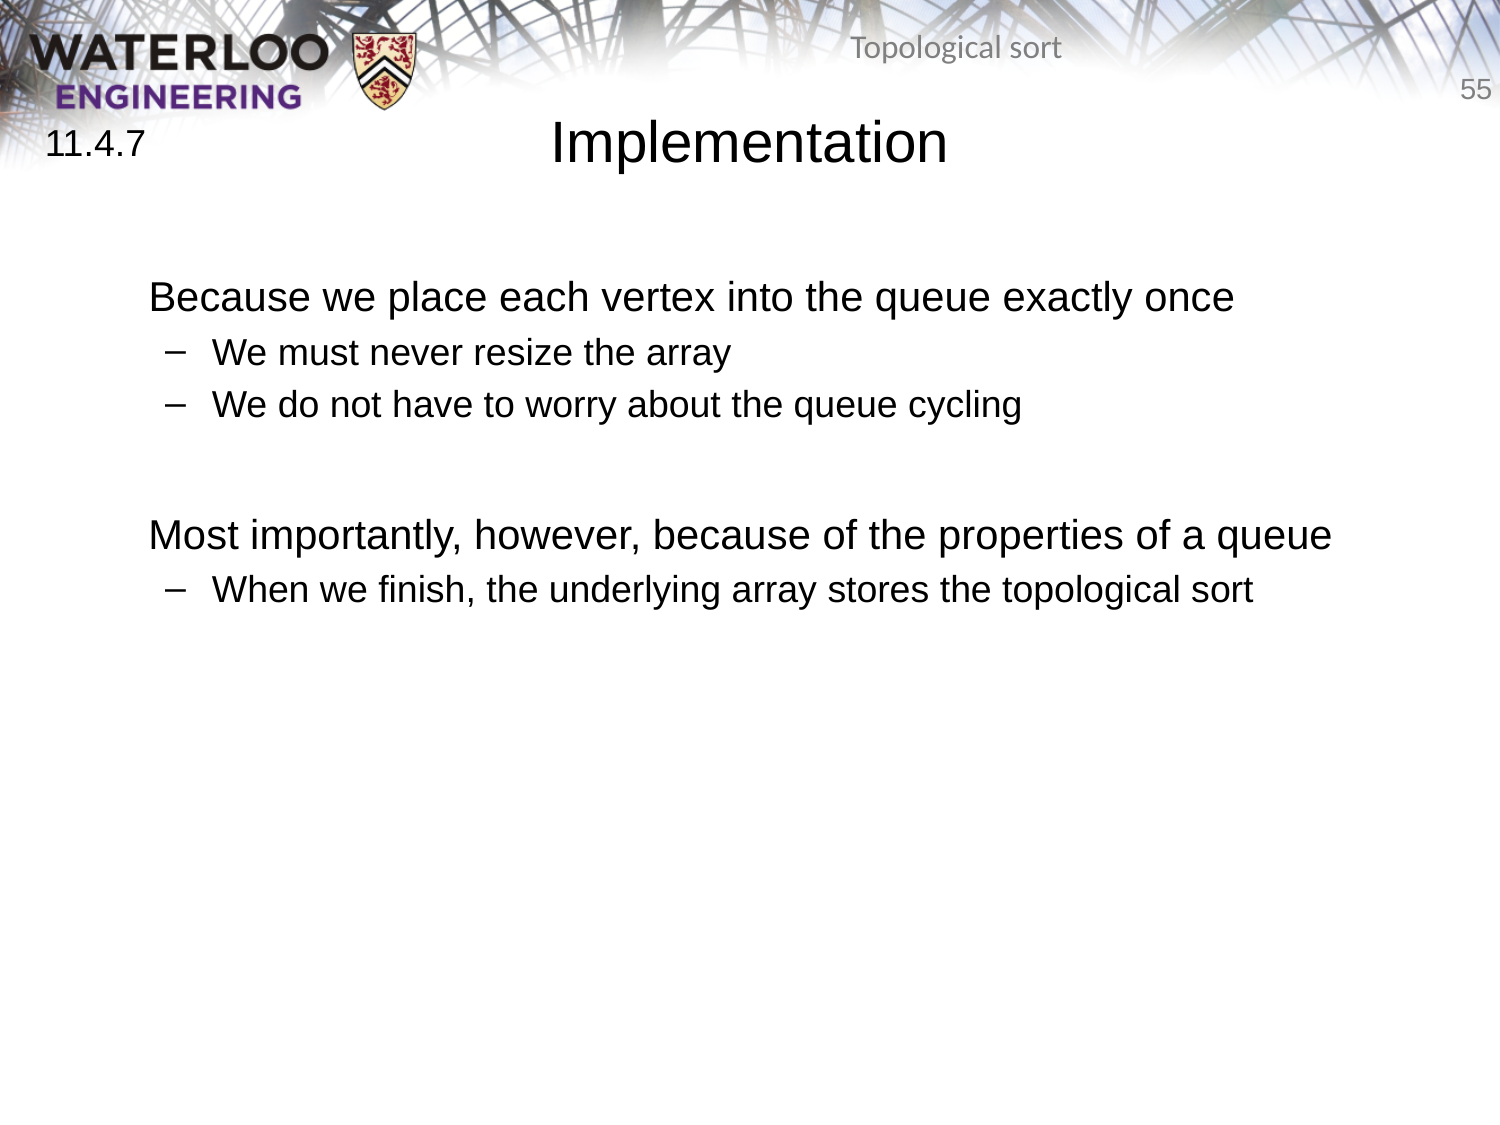

# Implementation
11.4.7
	Because we place each vertex into the queue exactly once
We must never resize the array
We do not have to worry about the queue cycling

	Most importantly, however, because of the properties of a queue
When we finish, the underlying array stores the topological sort